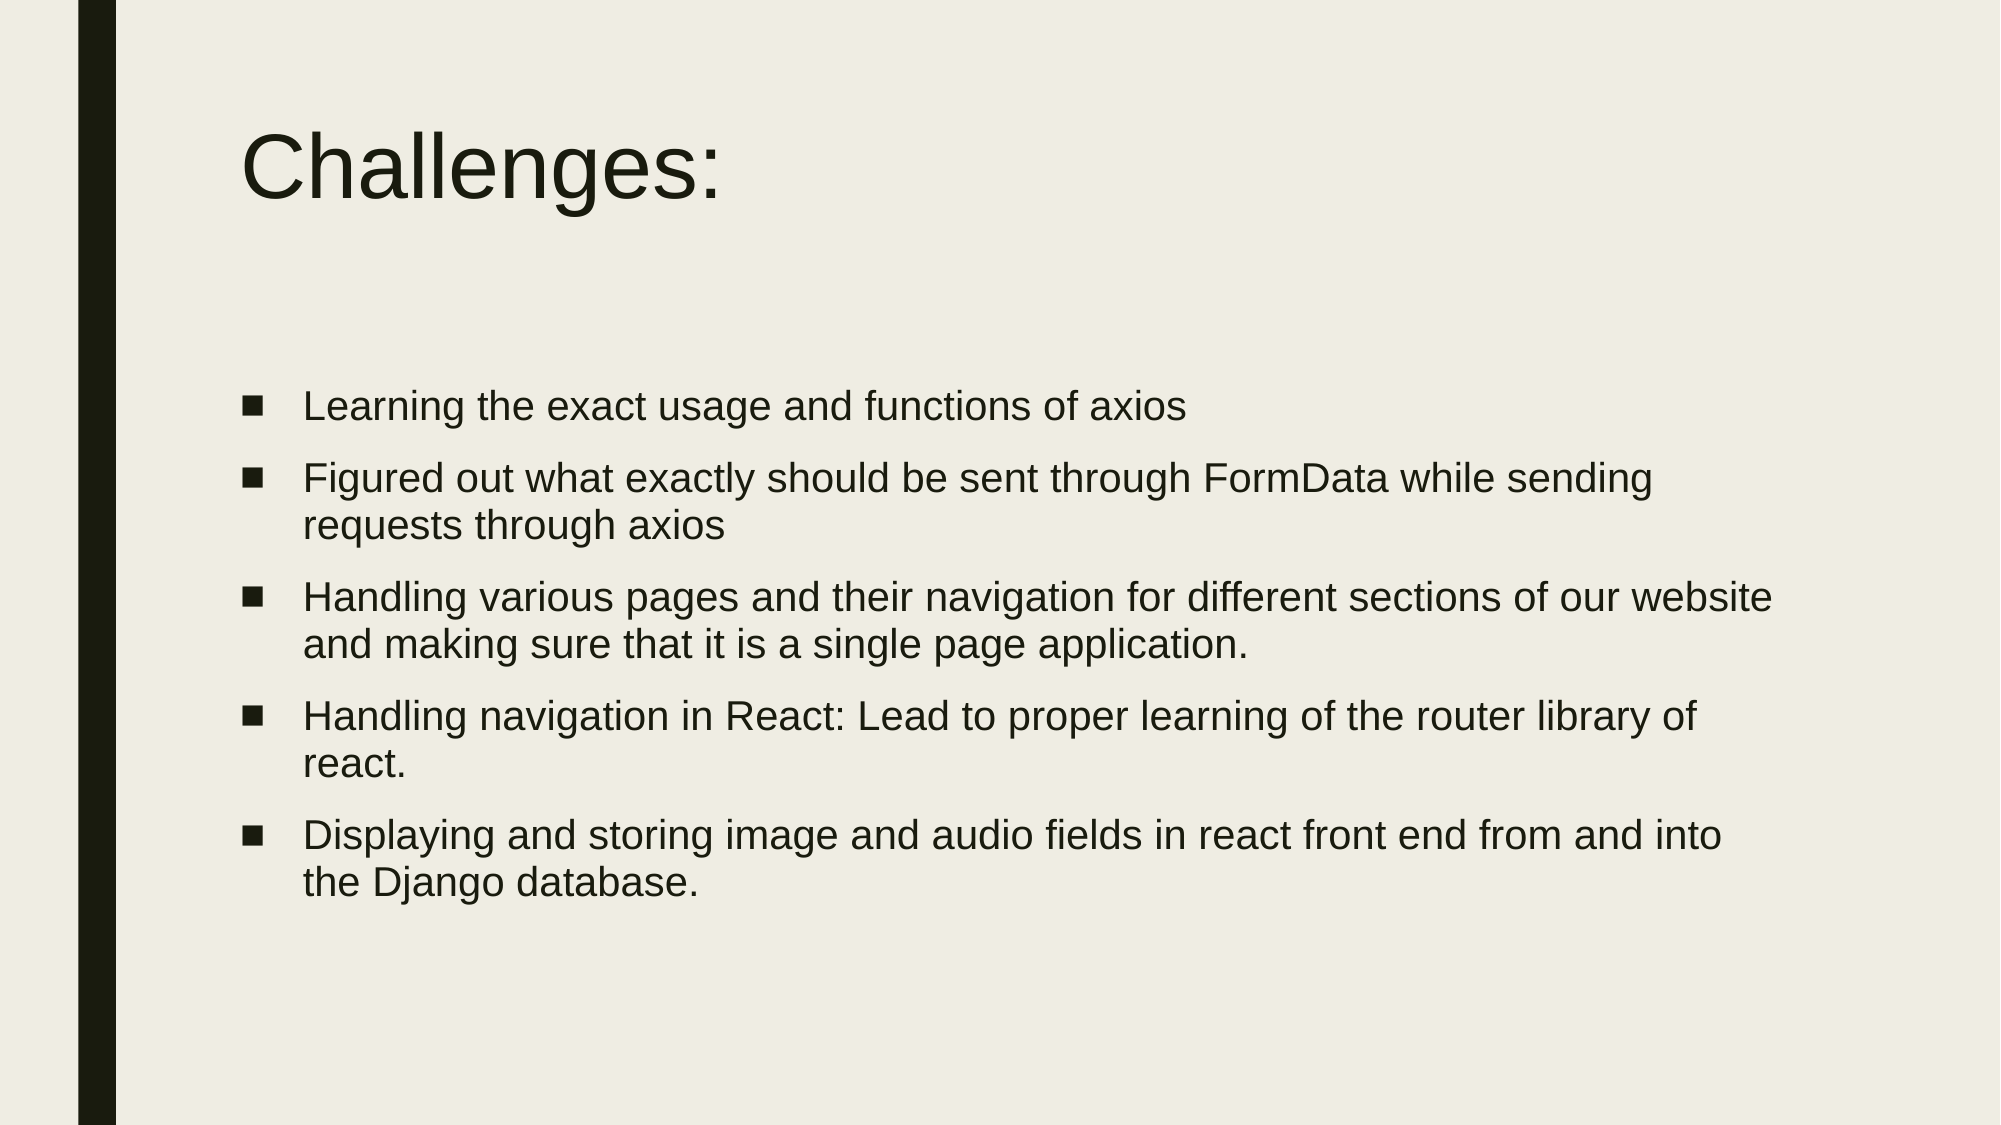

# Challenges:
Learning the exact usage and functions of axios
Figured out what exactly should be sent through FormData while sending requests through axios
Handling various pages and their navigation for different sections of our website and making sure that it is a single page application.
Handling navigation in React: Lead to proper learning of the router library of react.
Displaying and storing image and audio fields in react front end from and into the Django database.